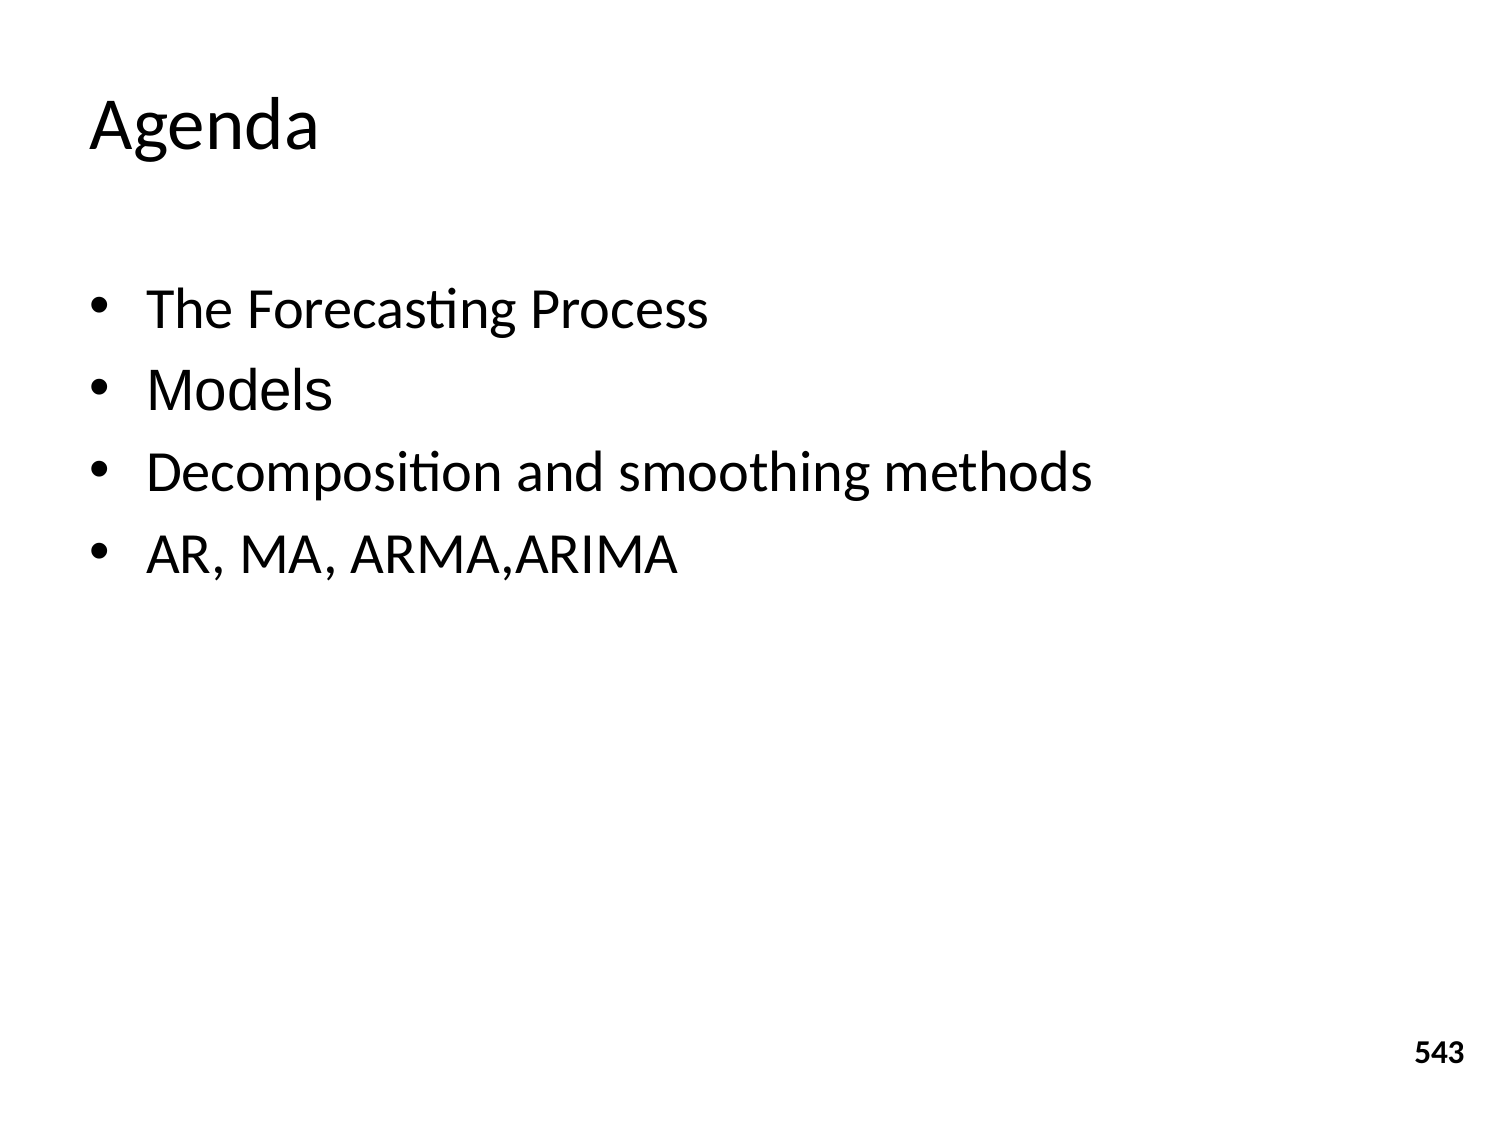

Agenda
The Forecasting Process
Models
Decomposition and smoothing methods
AR, MA, ARMA,ARIMA

543